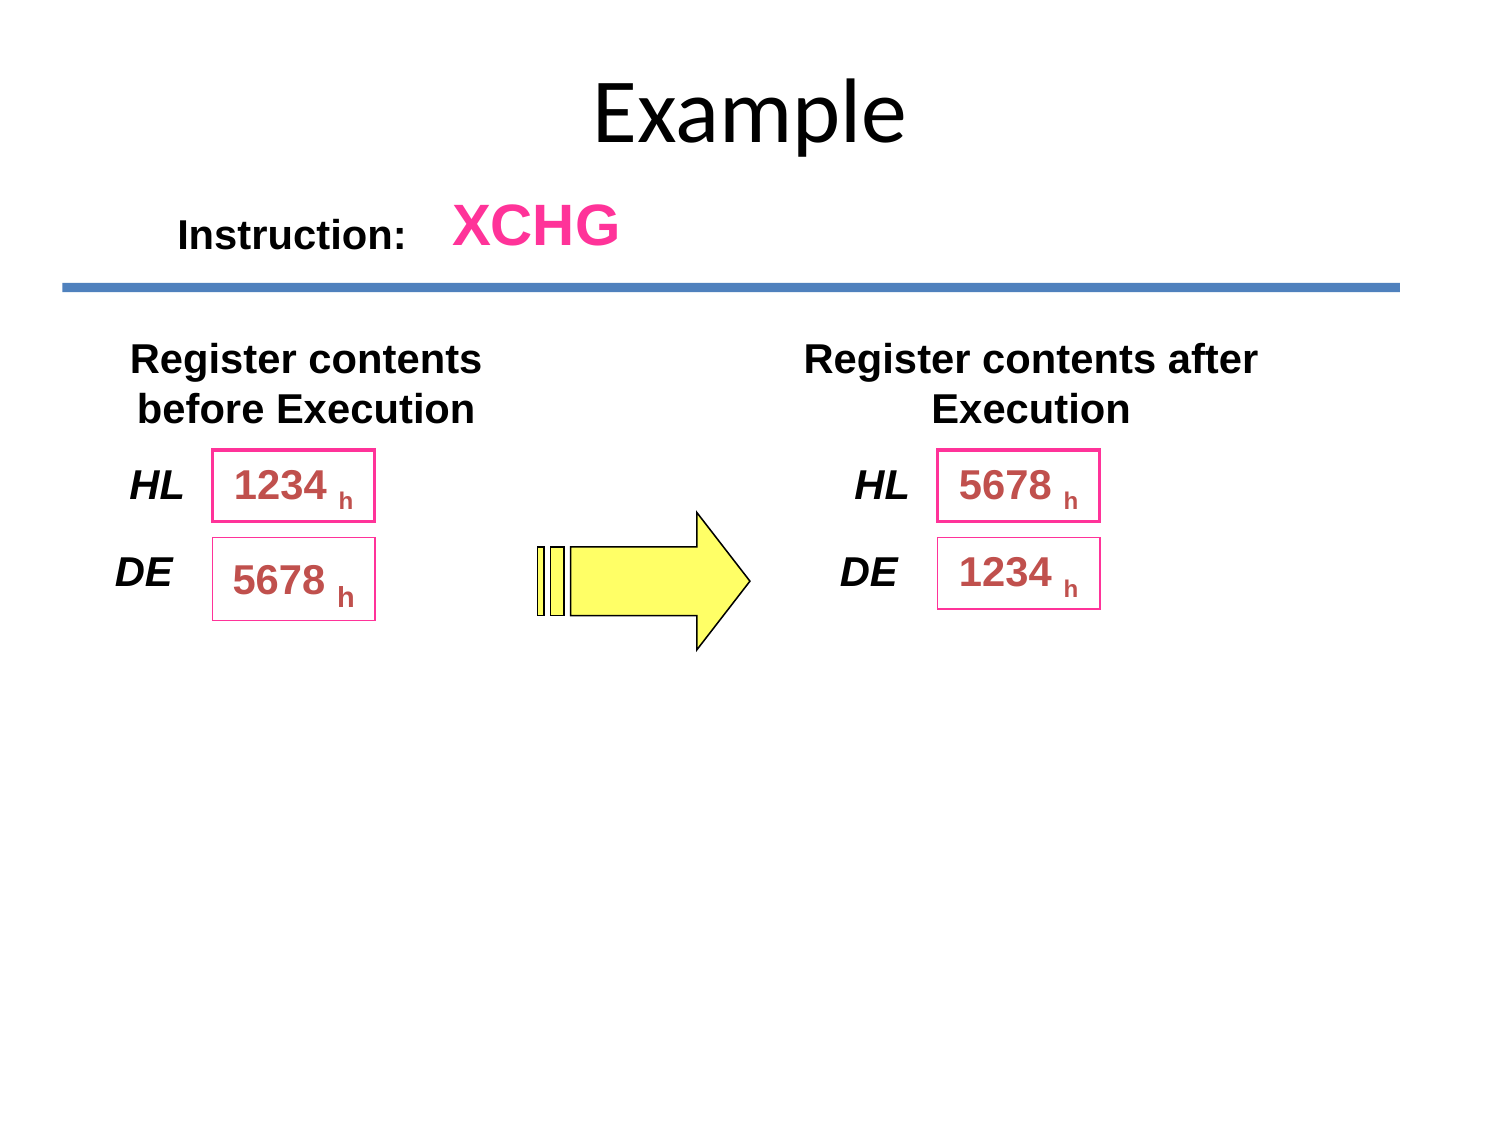

# Example
XCHG
Instruction:

Register contents before Execution
HL
1234 h
DE
5678 h
Register contents after Execution
HL
5678 h
DE
1234 h